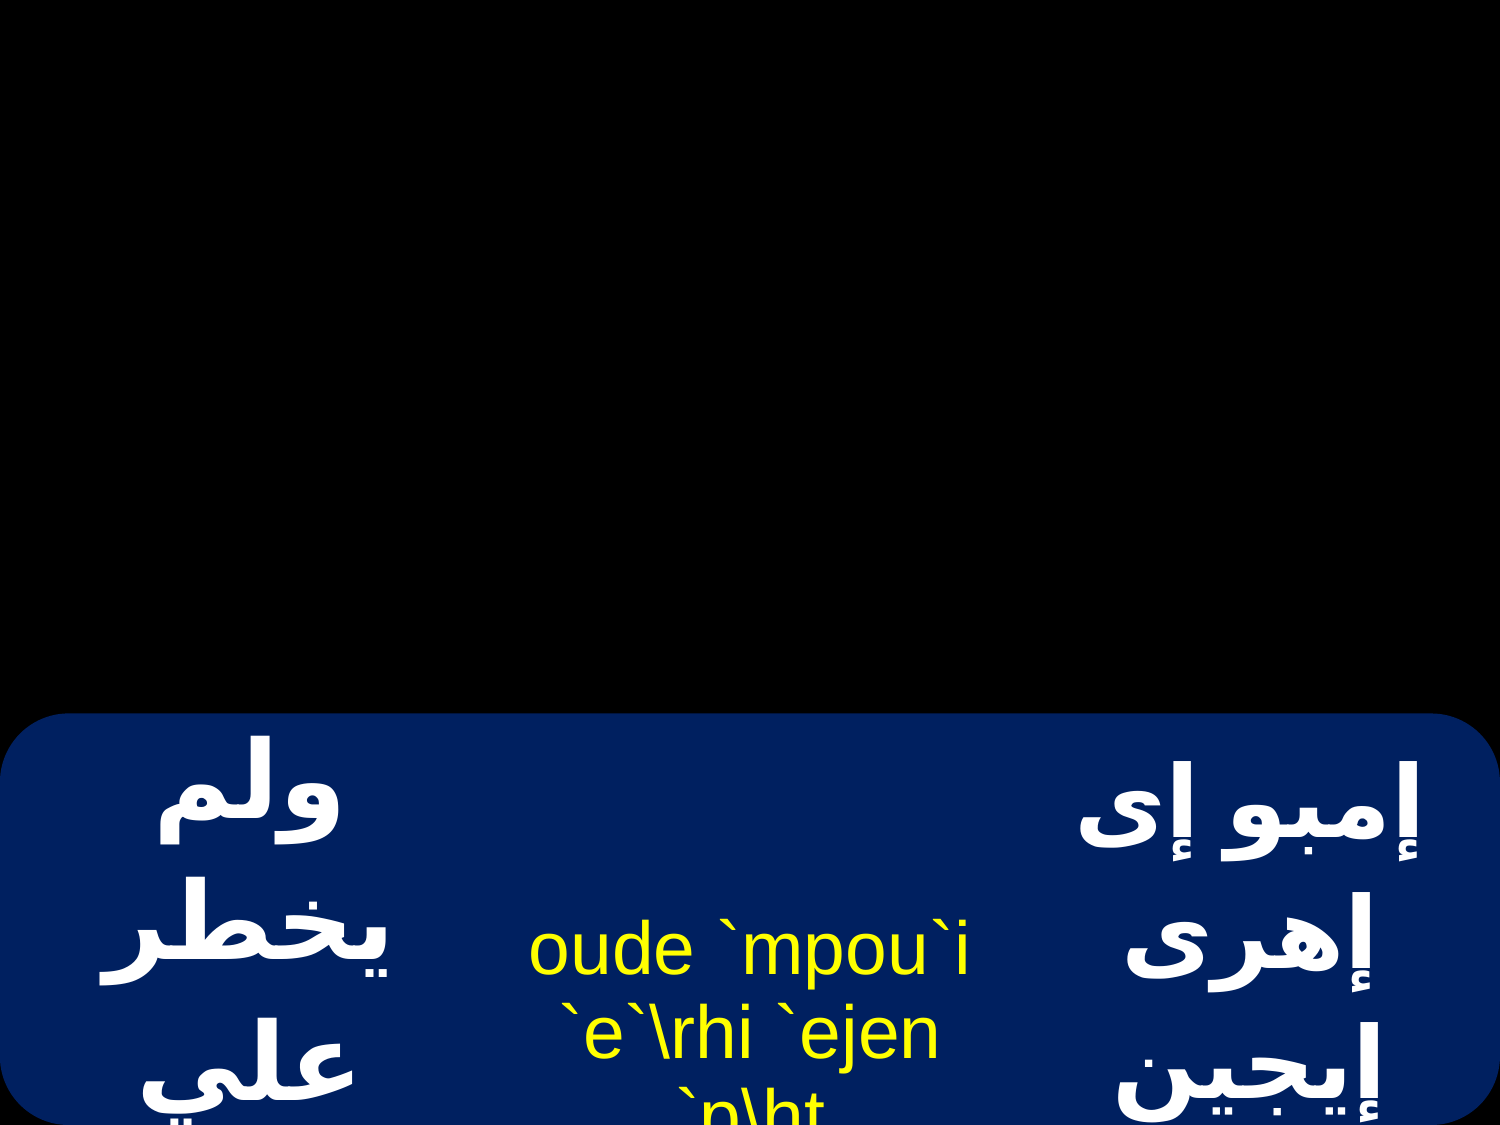

| ولم يخطر علي قلب بشر | oude `mpou`i `e`\rhi `ejen `p\ht `nrwmi | إمبو إى إهرى إيجين إبهيت إن رومى |
| --- | --- | --- |